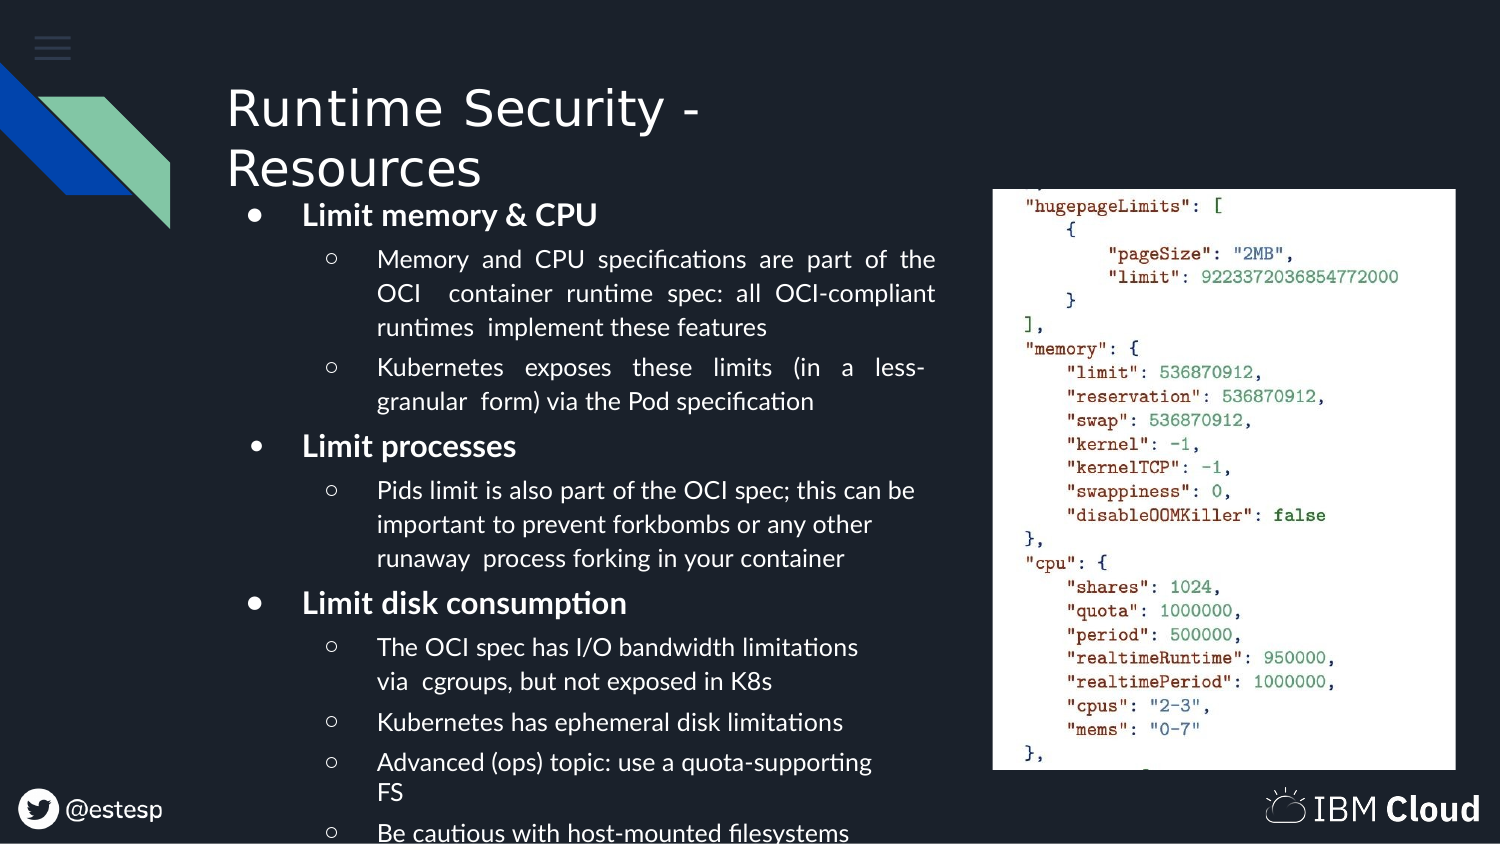

# Runtime Security - Resources
Limit memory & CPU
Memory and CPU speciﬁcations are part of the OCI  container runtime spec: all OCI-compliant runtimes  implement these features
Kubernetes exposes these limits (in a less-granular  form) via the Pod speciﬁcation
Limit processes
Pids limit is also part of the OCI spec; this can be  important to prevent forkbombs or any other runaway  process forking in your container
Limit disk consumption
The OCI spec has I/O bandwidth limitations via  cgroups, but not exposed in K8s
Kubernetes has ephemeral disk limitations
Advanced (ops) topic: use a quota-supporting FS
Be cautious with host-mounted ﬁlesystems